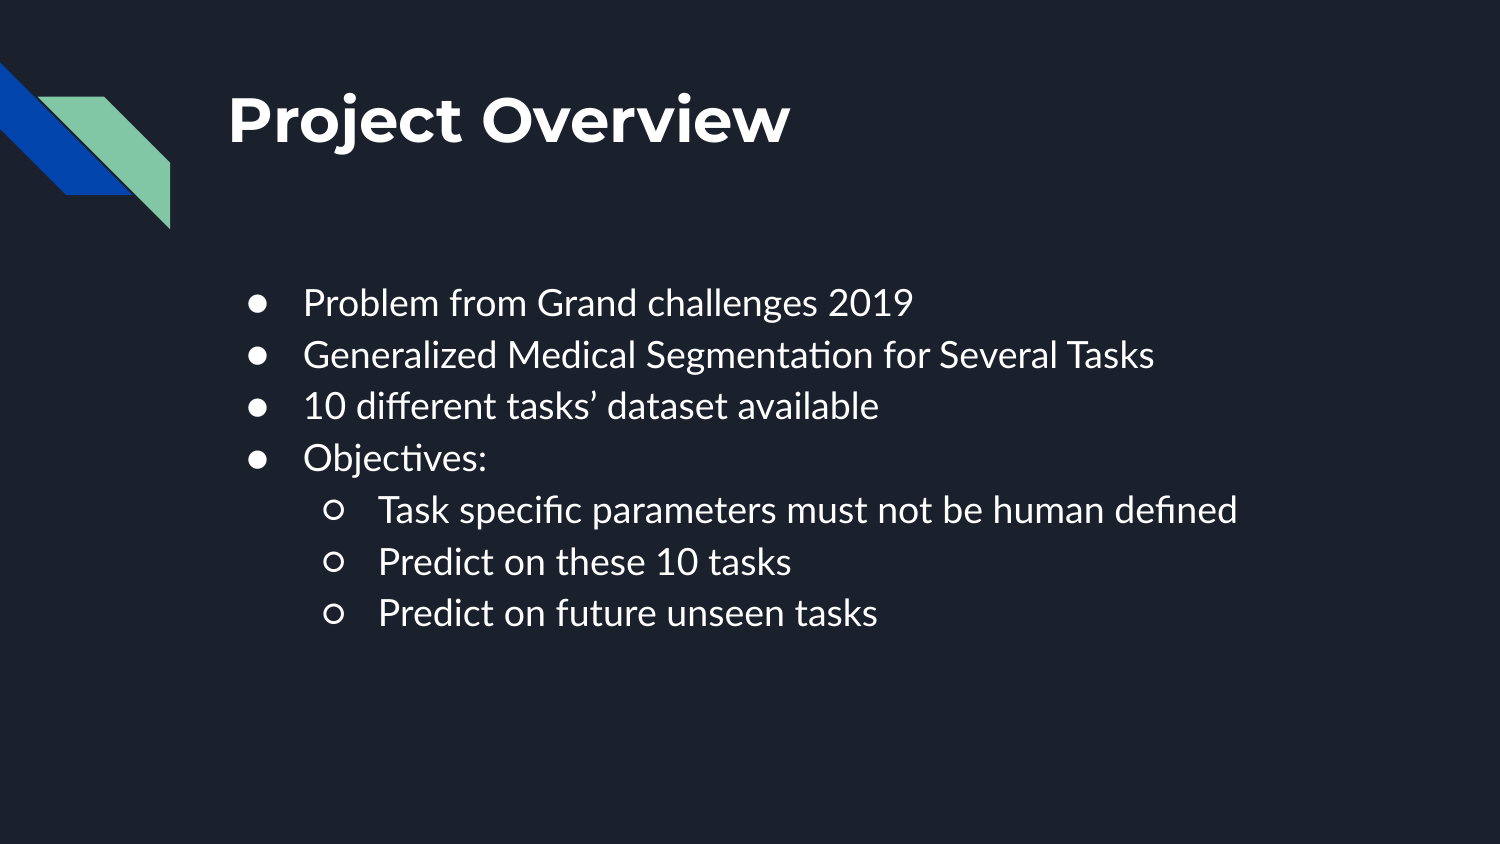

# Project Overview
Problem from Grand challenges 2019
Generalized Medical Segmentation for Several Tasks
10 different tasks’ dataset available
Objectives:
Task specific parameters must not be human defined
Predict on these 10 tasks
Predict on future unseen tasks